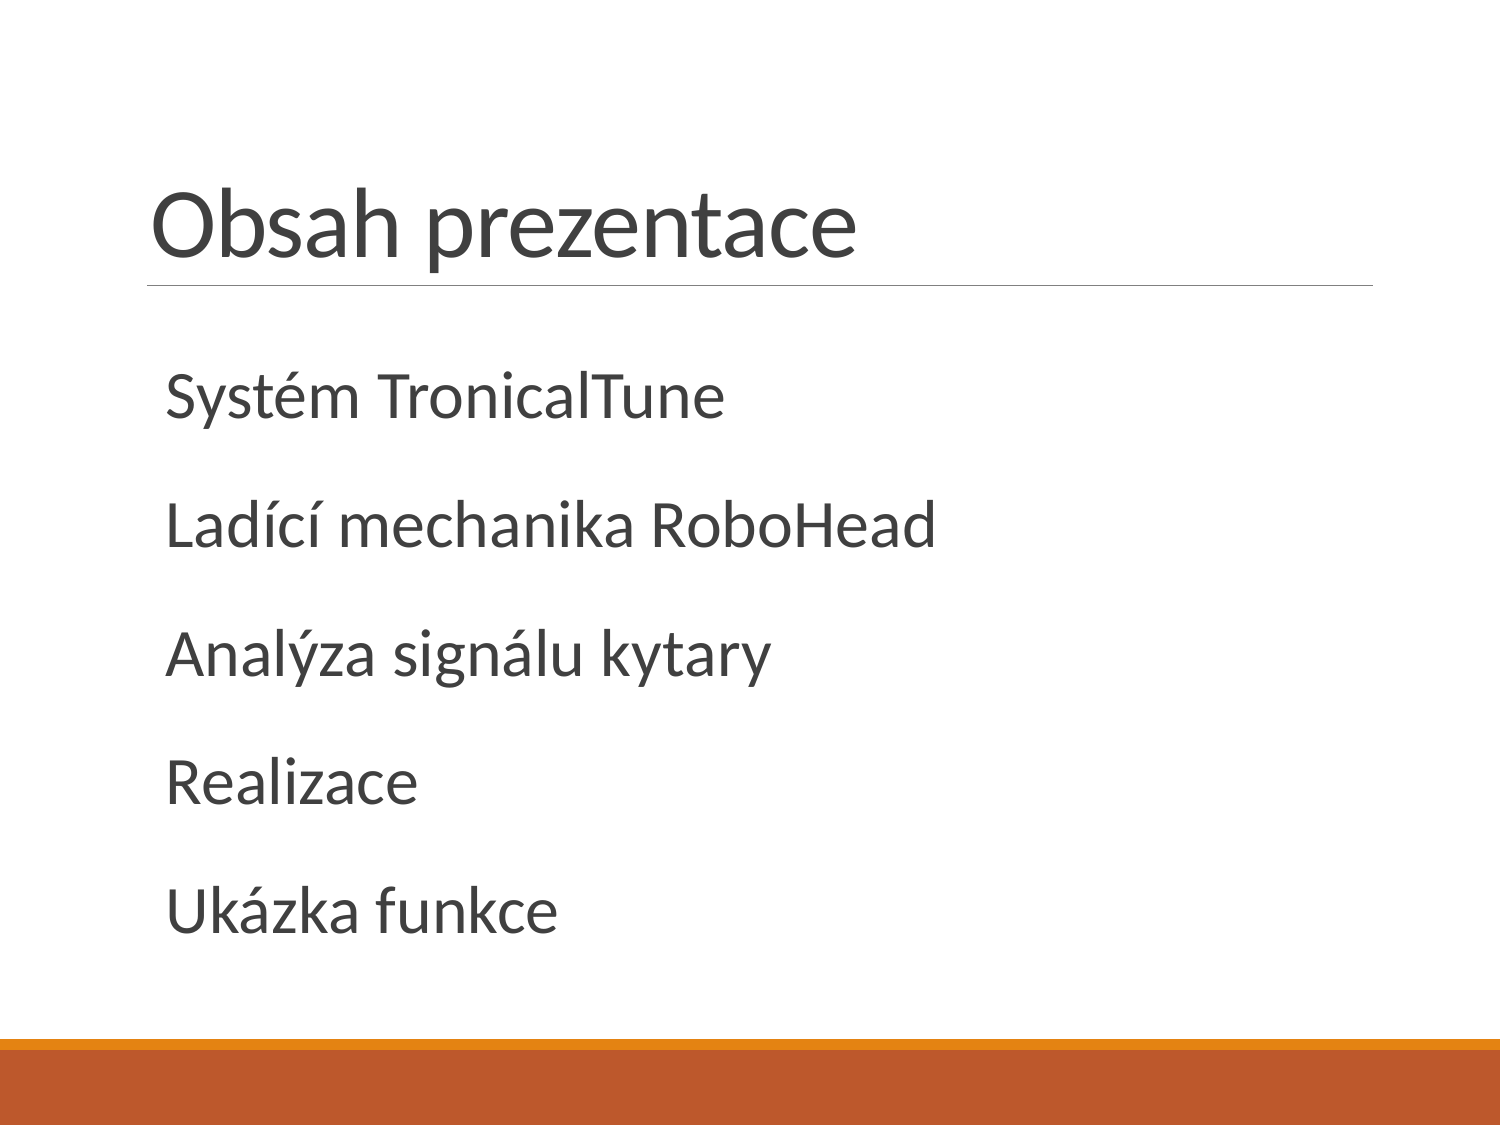

# Obsah prezentace
Systém TronicalTune
Ladící mechanika RoboHead
Analýza signálu kytary
Realizace
Ukázka funkce